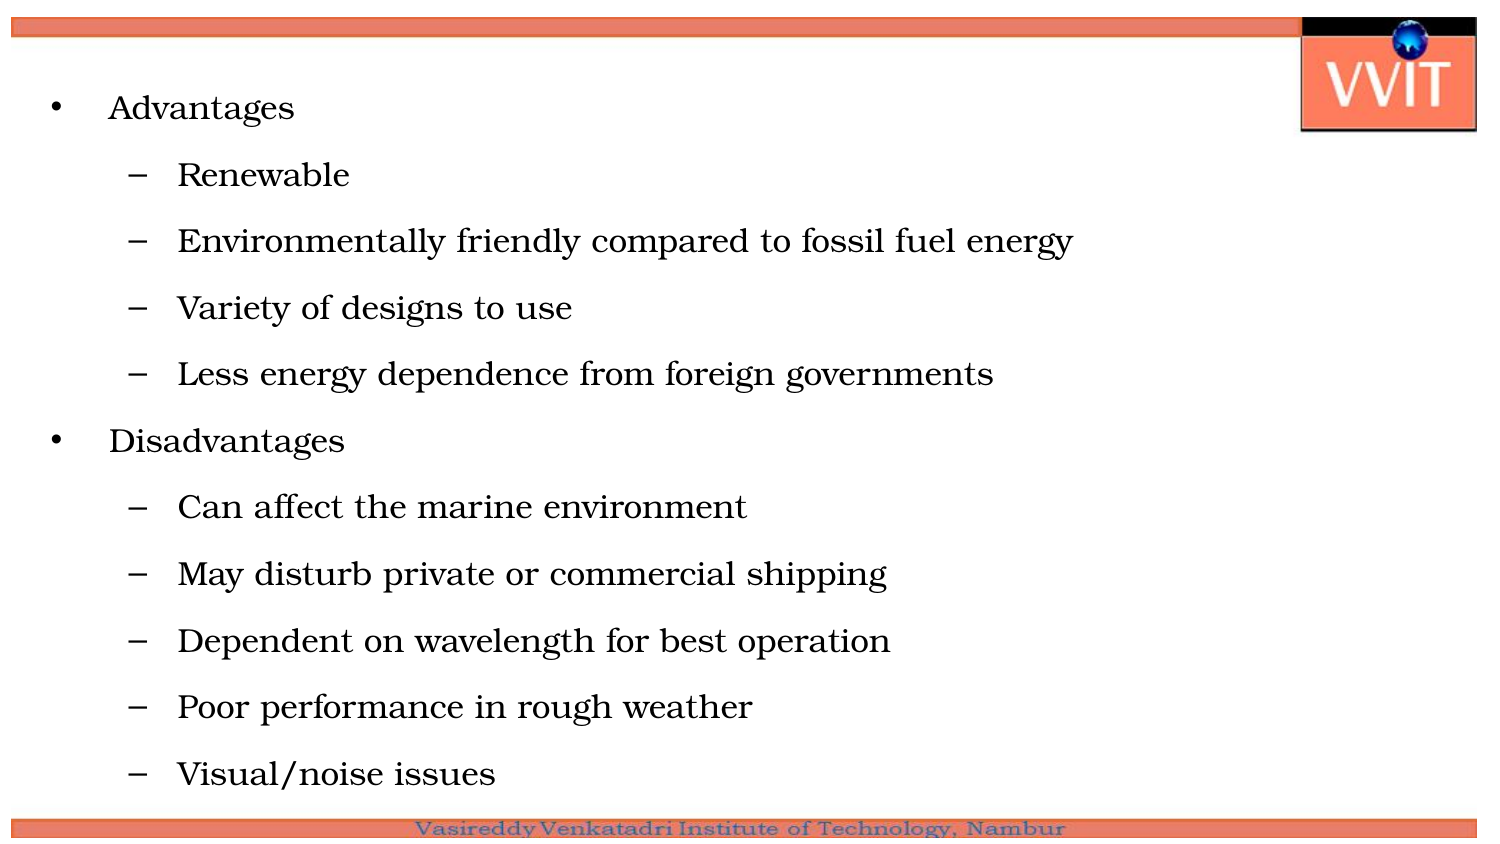

Advantages
Renewable
Environmentally friendly compared to fossil fuel energy
Variety of designs to use
Less energy dependence from foreign governments
Disadvantages
Can affect the marine environment
May disturb private or commercial shipping
Dependent on wavelength for best operation
Poor performance in rough weather
Visual/noise issues